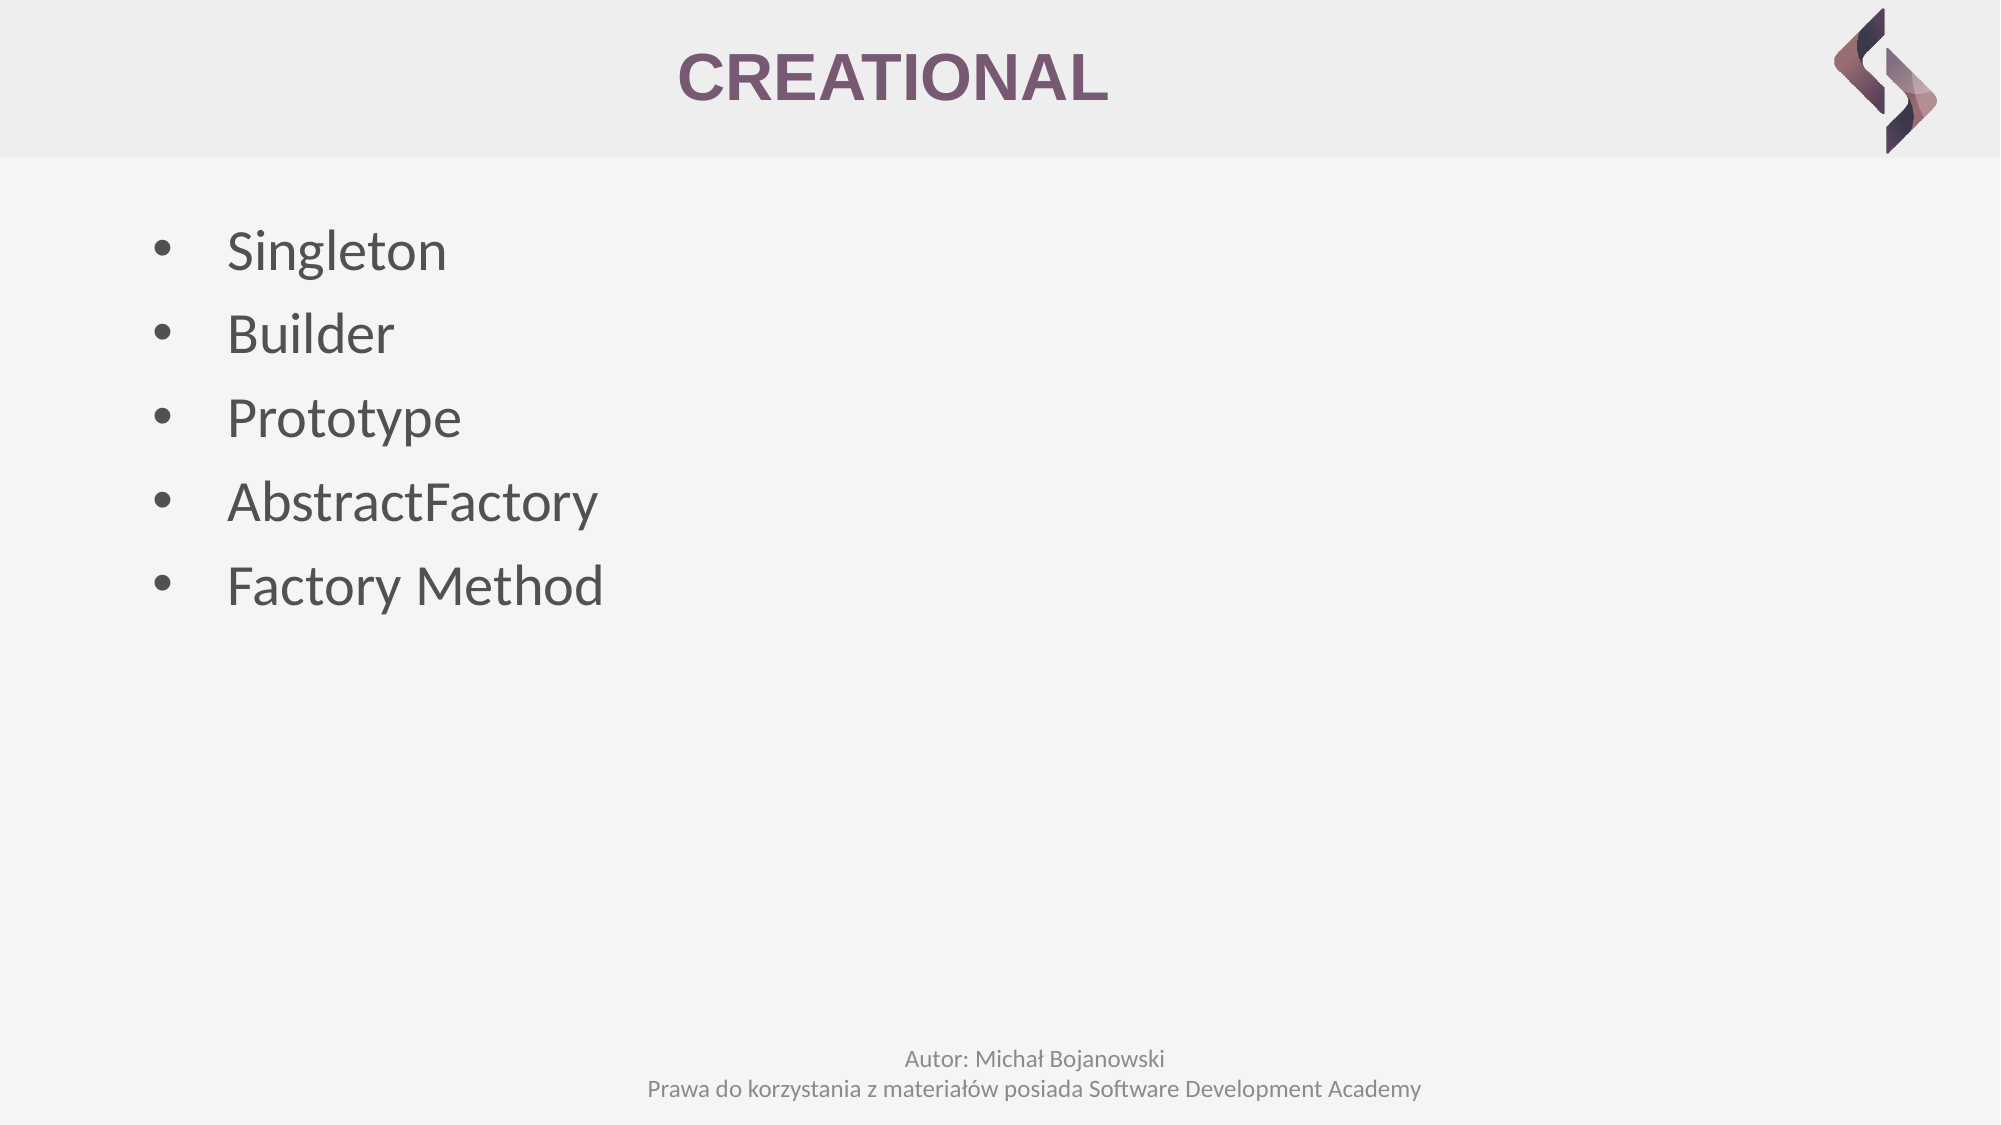

# CREATIONAL
Singleton
Builder
Prototype
AbstractFactory
Factory Method
Autor: Michał Bojanowski
Prawa do korzystania z materiałów posiada Software Development Academy